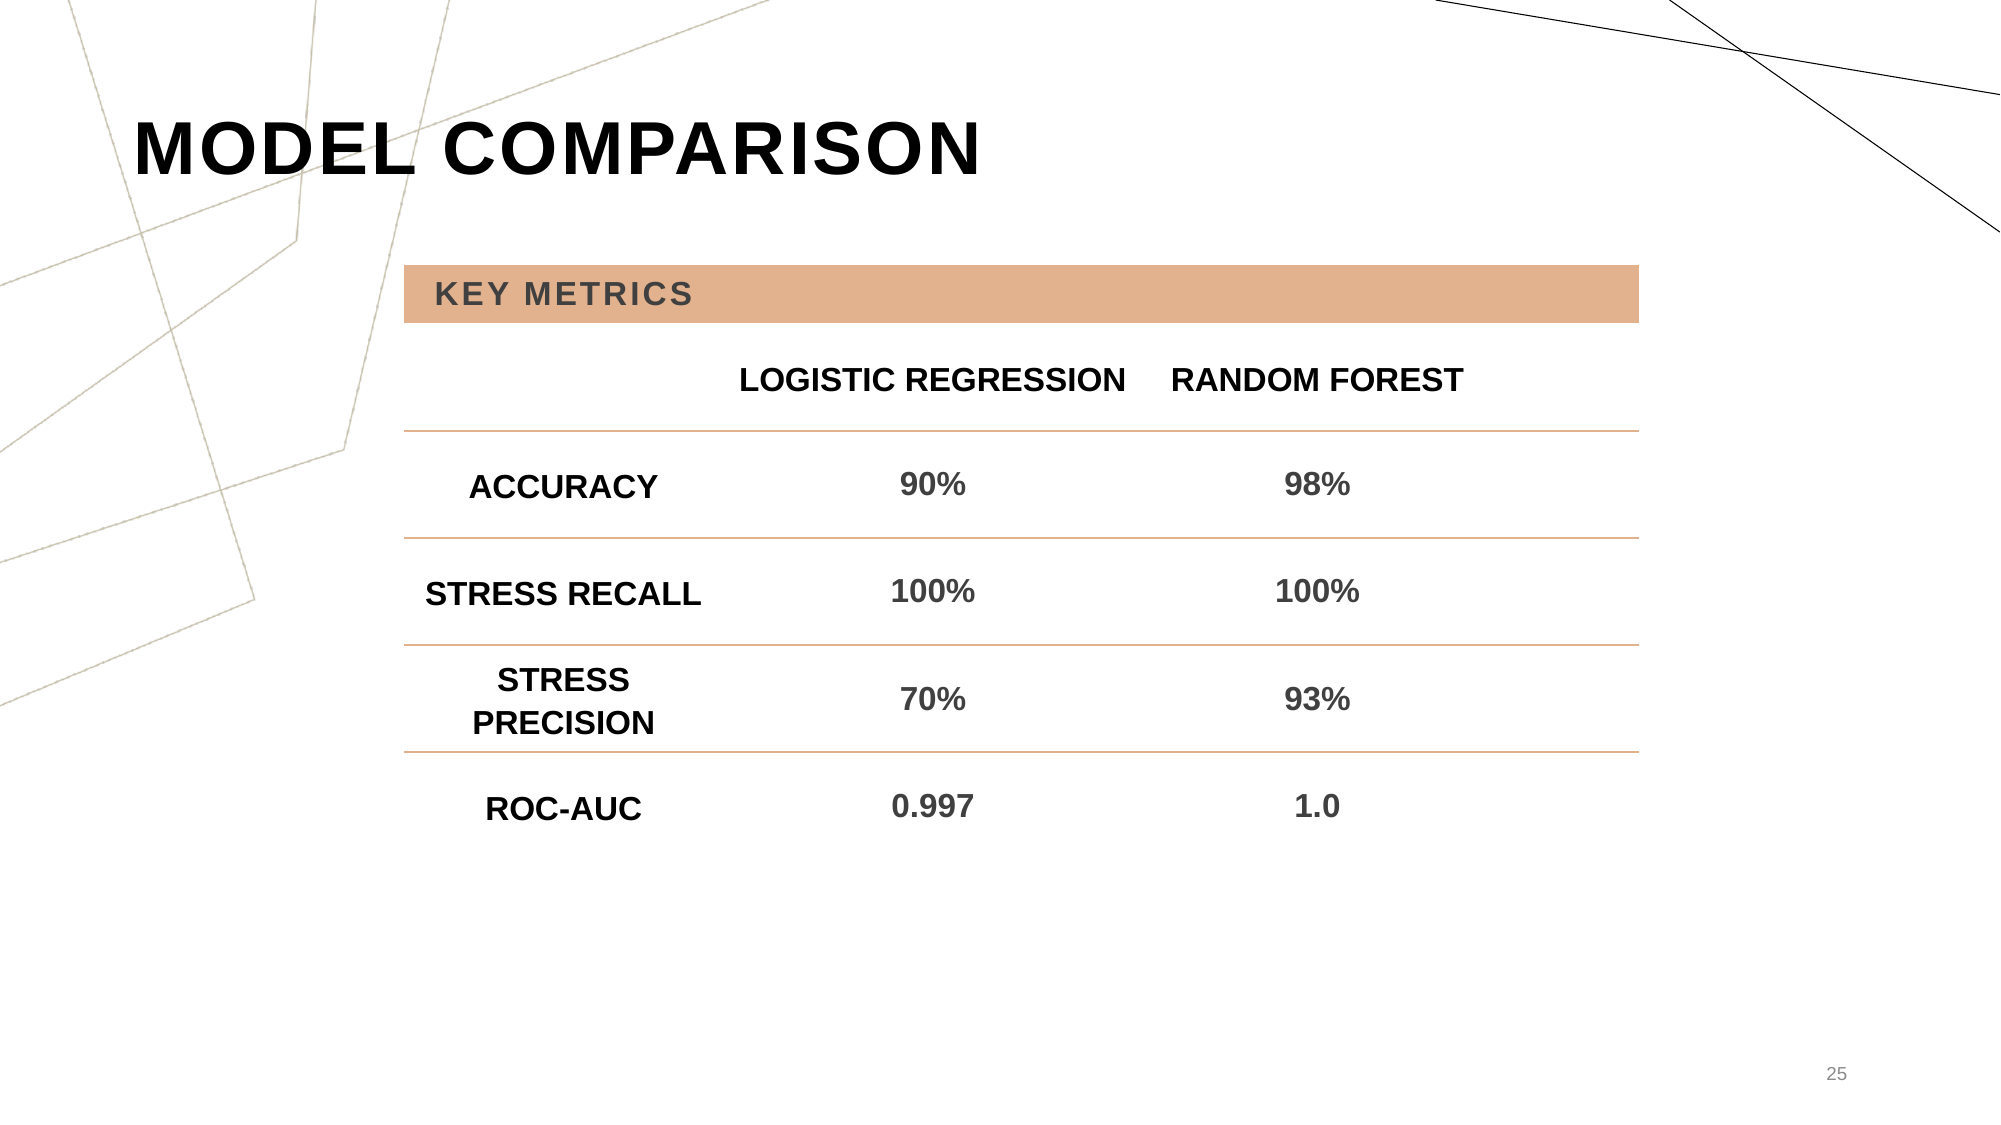

# Model Comparison
| KEY METRICS |  |  |  |  |
| --- | --- | --- | --- | --- |
|  | LOGISTIC REGRESSION | RANDOM FOREST |  |  |
| ACCURACY | 90% | 98% |  |  |
| STRESS RECALL | 100% | 100% |  |  |
| STRESS PRECISION | 70% | 93% |  |  |
| ROC-AUC | 0.997 | 1.0 |  |  |
25